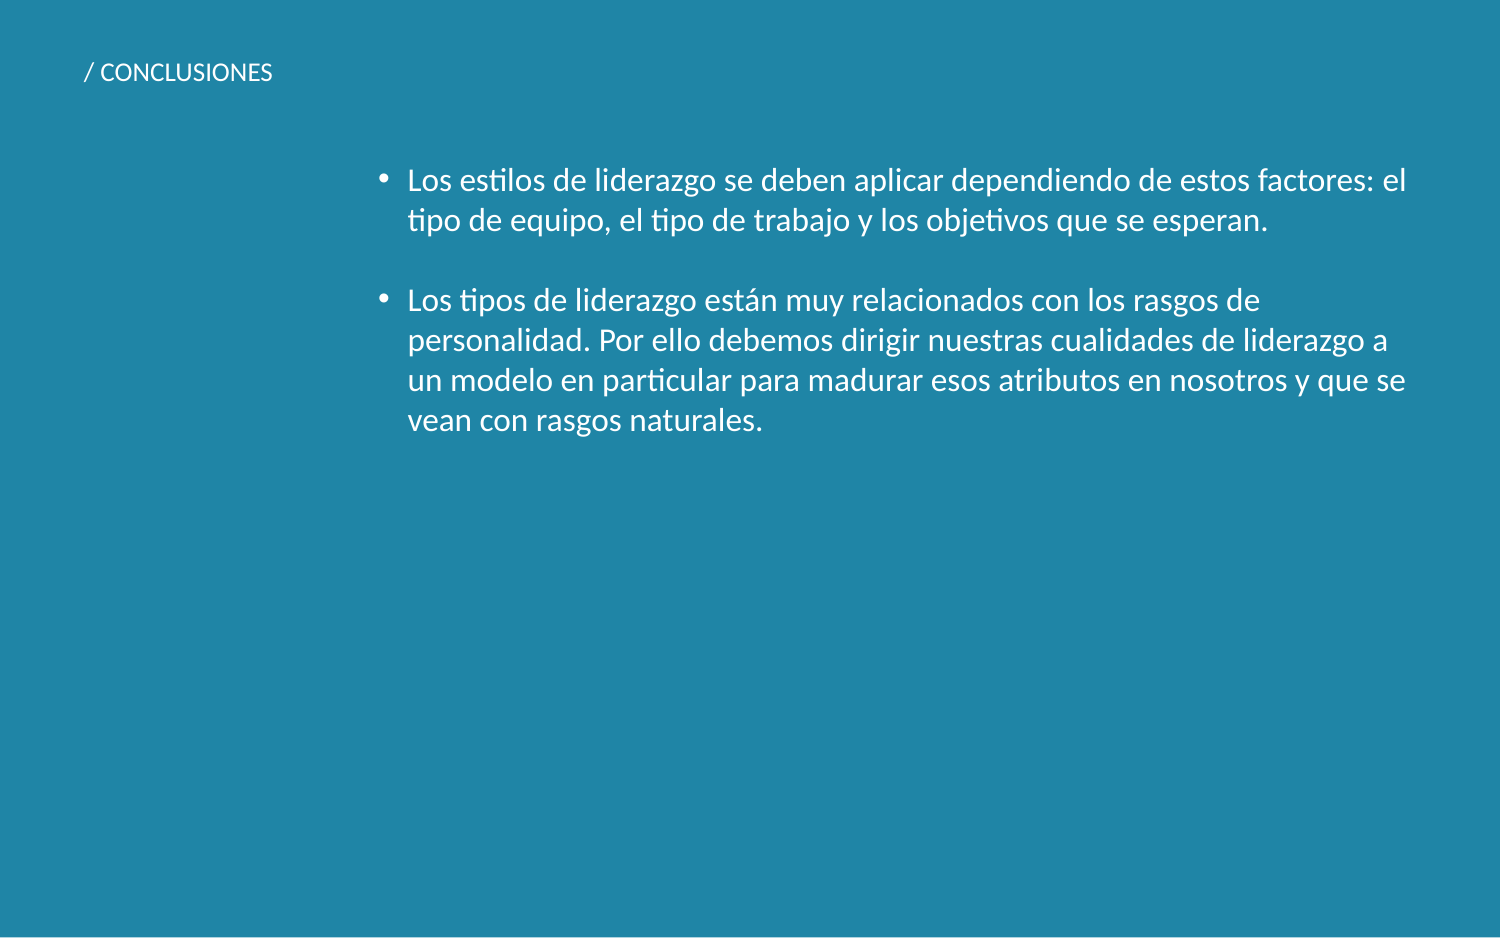

/ CONCLUSIONES
Los estilos de liderazgo se deben aplicar dependiendo de estos factores: el tipo de equipo, el tipo de trabajo y los objetivos que se esperan.

Los tipos de liderazgo están muy relacionados con los rasgos de personalidad. Por ello debemos dirigir nuestras cualidades de liderazgo a un modelo en particular para madurar esos atributos en nosotros y que se vean con rasgos naturales.